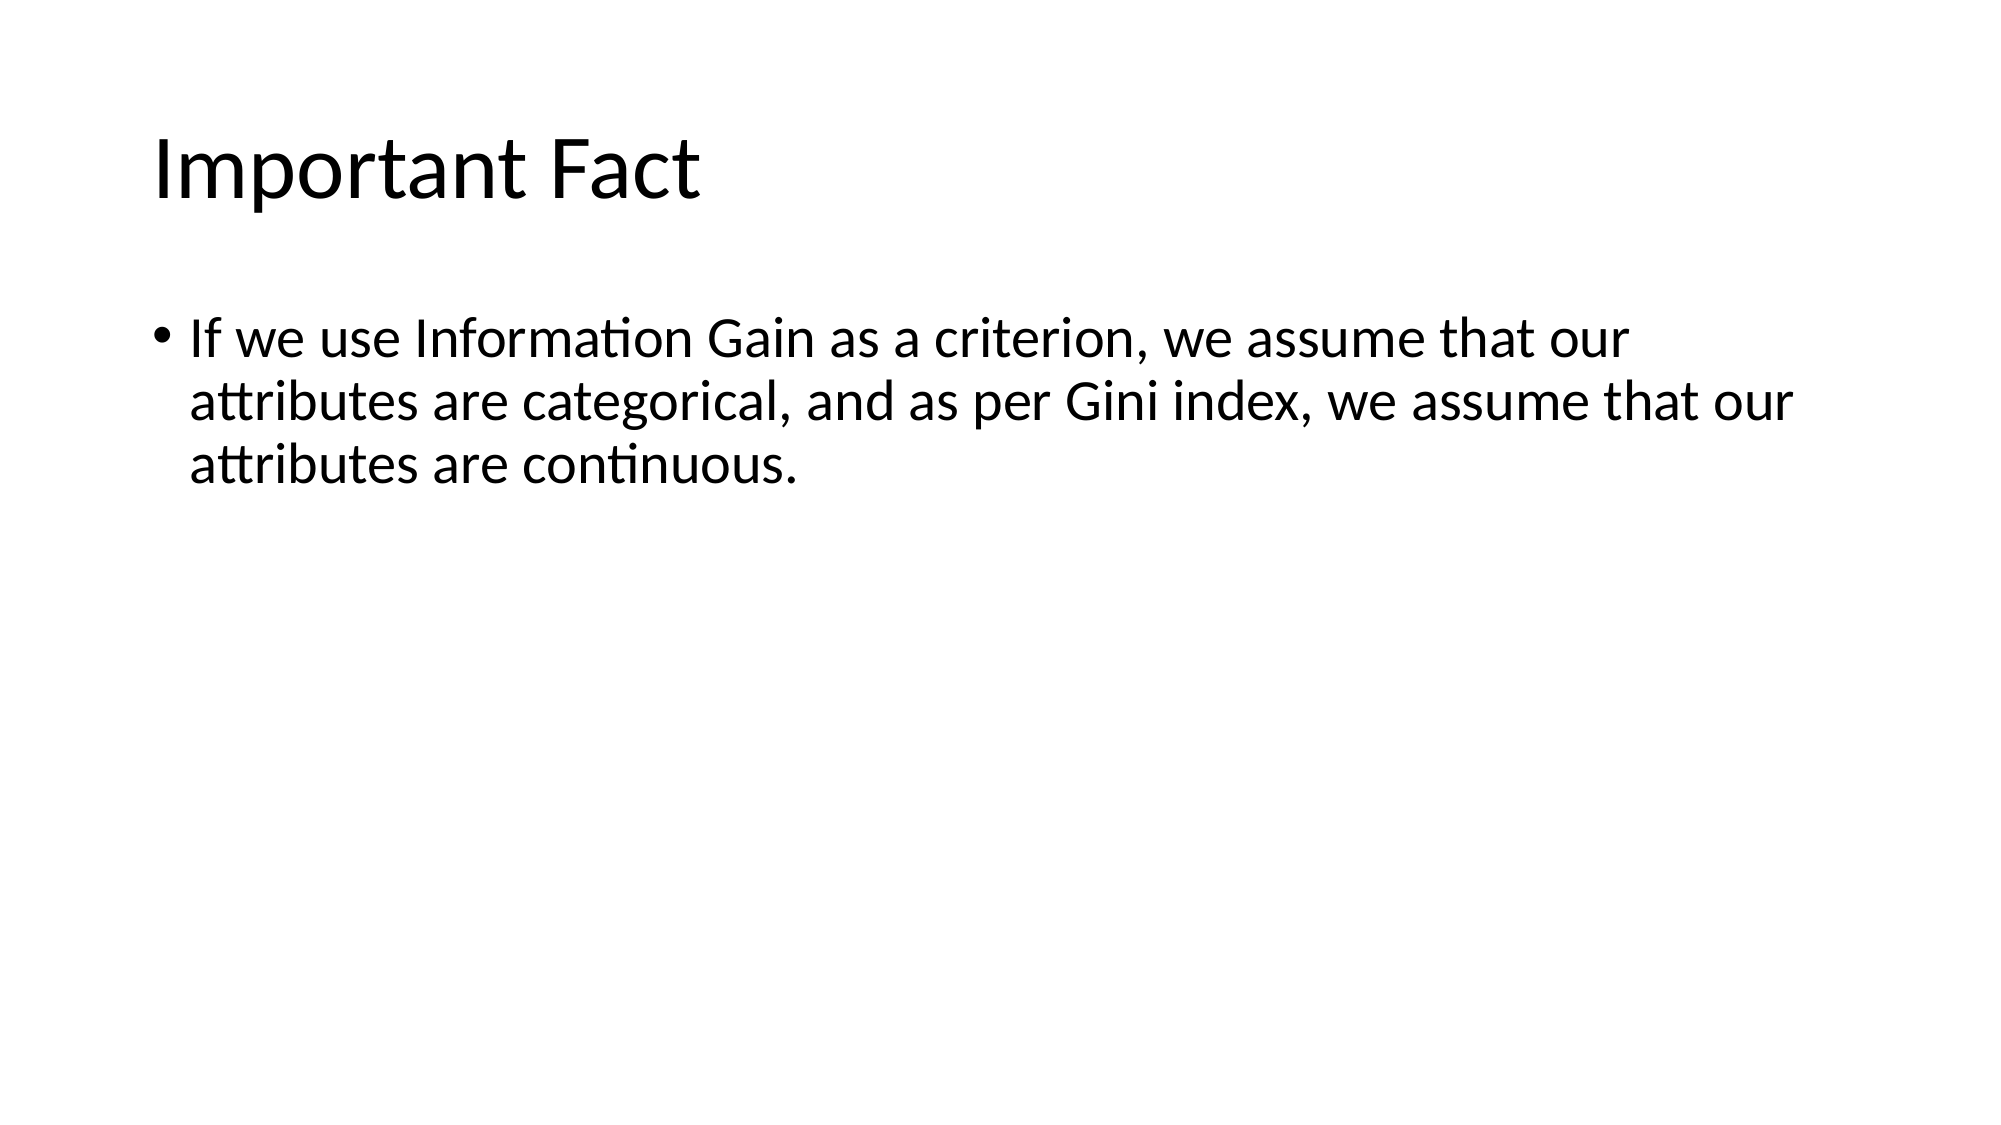

# Important Fact
If we use Information Gain as a criterion, we assume that our attributes are categorical, and as per Gini index, we assume that our attributes are continuous.